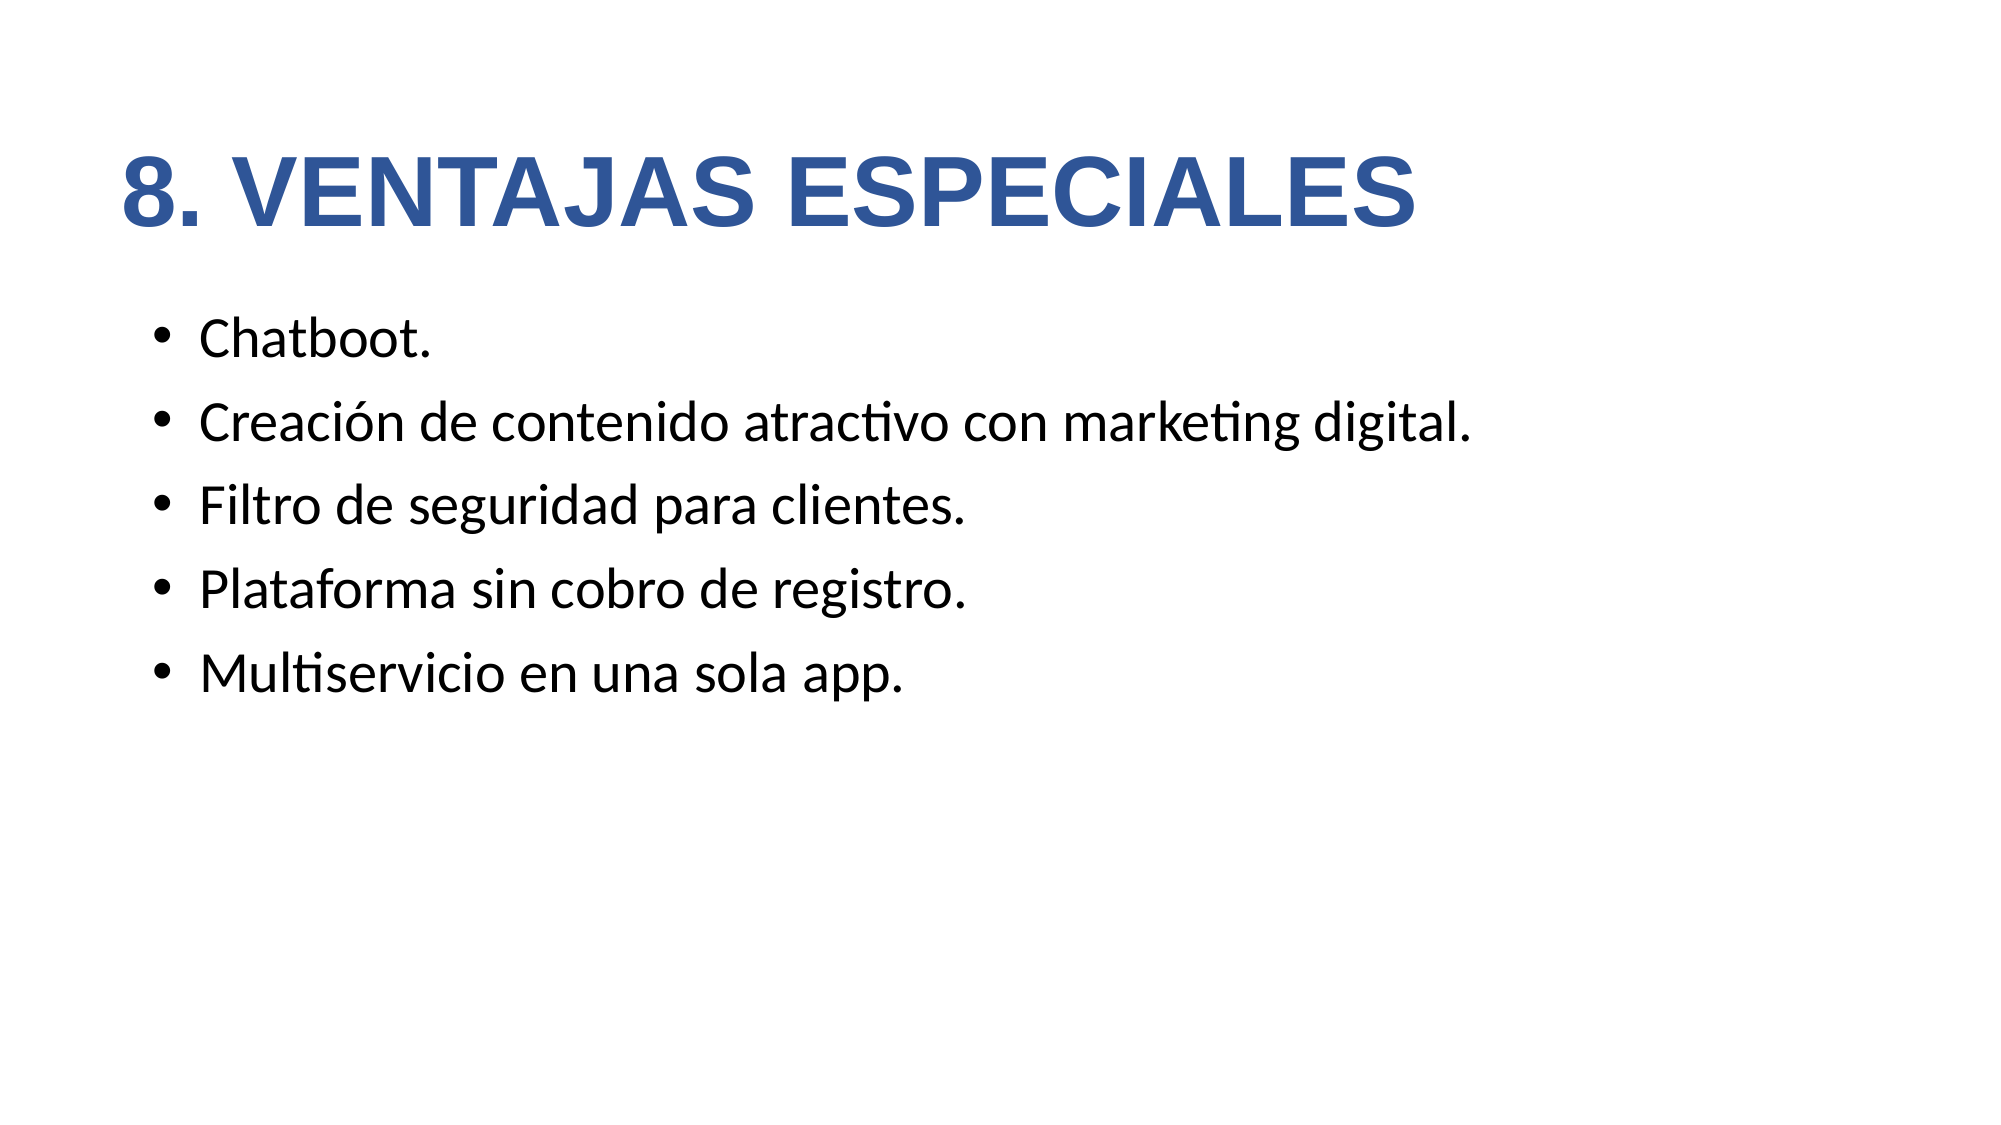

# 8. VENTAJAS ESPECIALES
Chatboot.
Creación de contenido atractivo con marketing digital.
Filtro de seguridad para clientes.
Plataforma sin cobro de registro.
Multiservicio en una sola app.